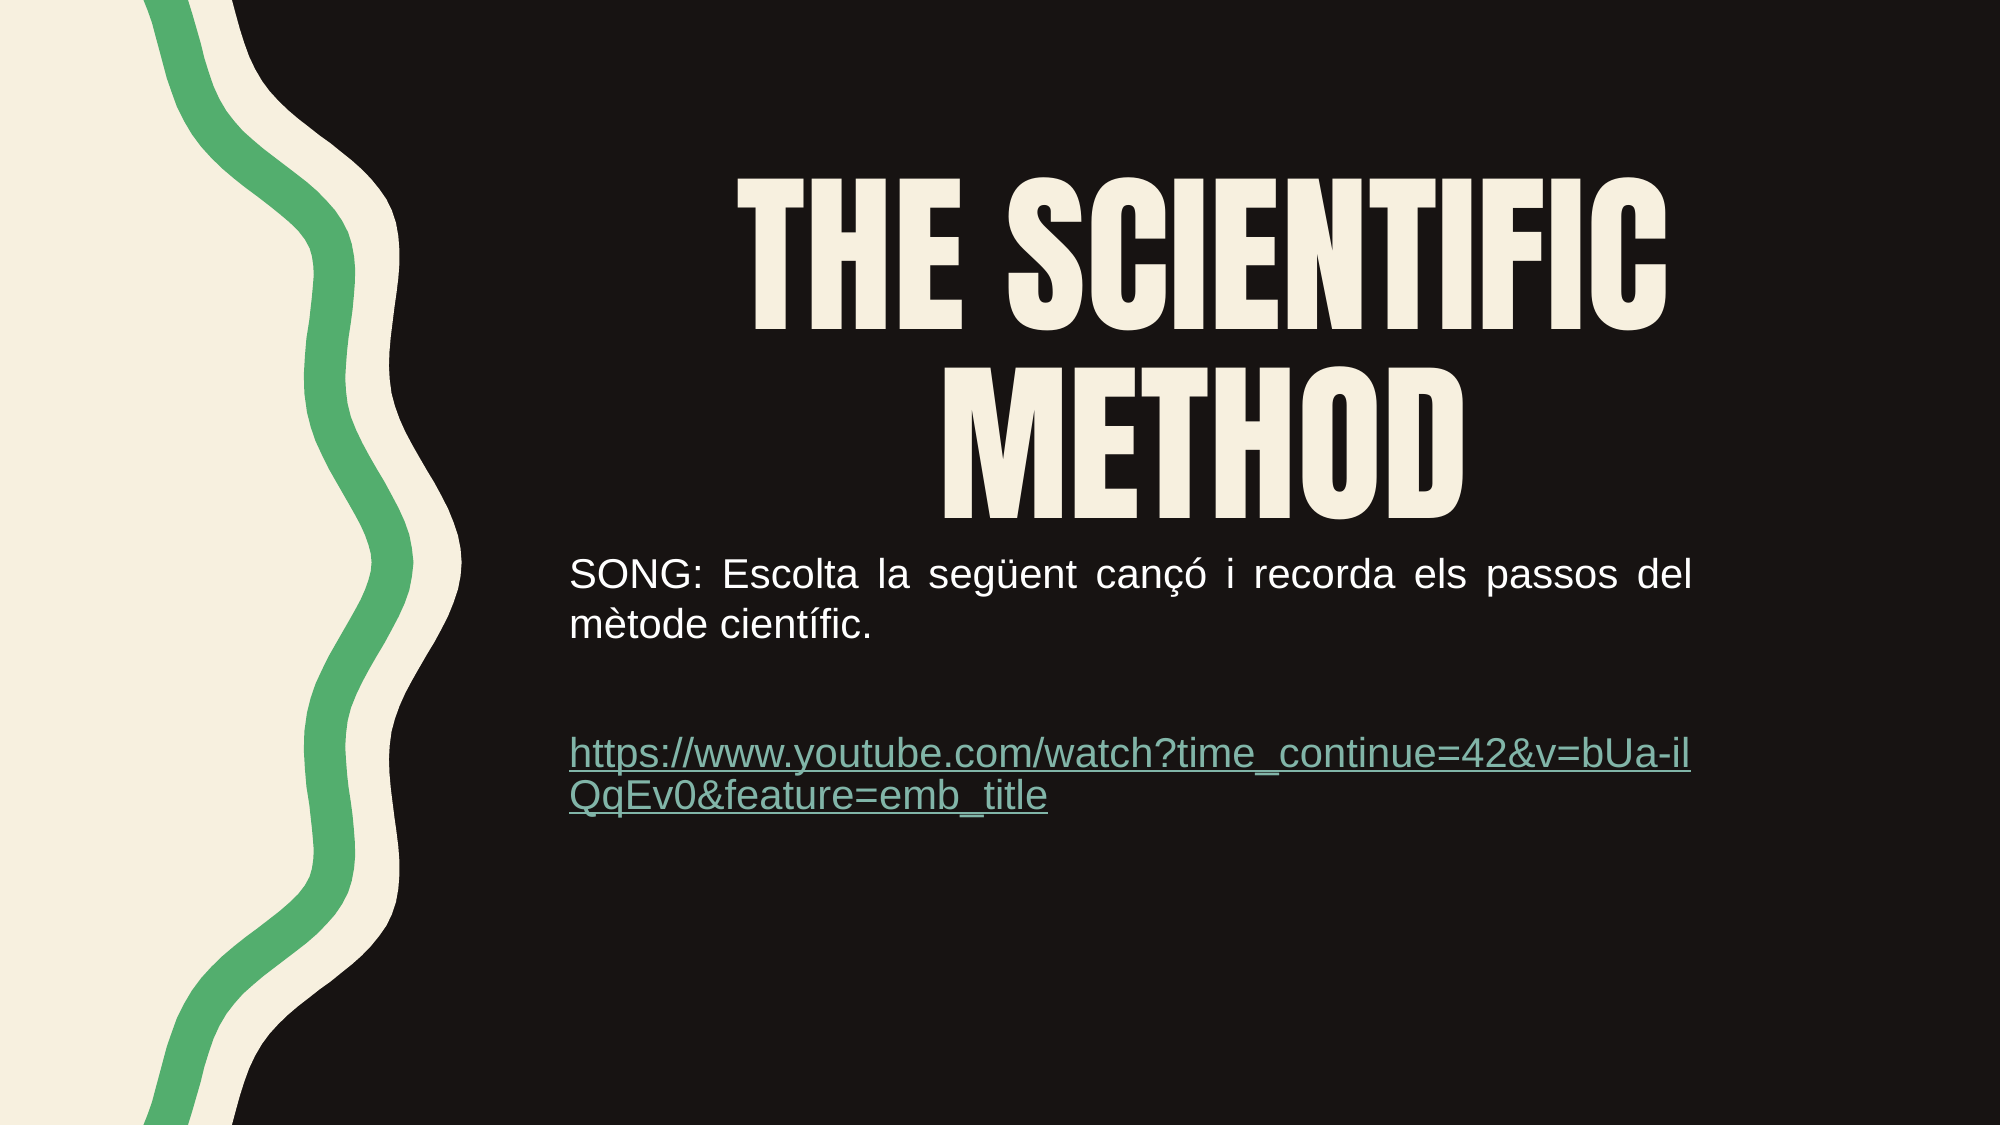

# THE SCIENTIFIC METHOD
SONG: Escolta la següent cançó i recorda els passos del mètode científic.

https://www.youtube.com/watch?time_continue=42&v=bUa-ilQqEv0&feature=emb_title